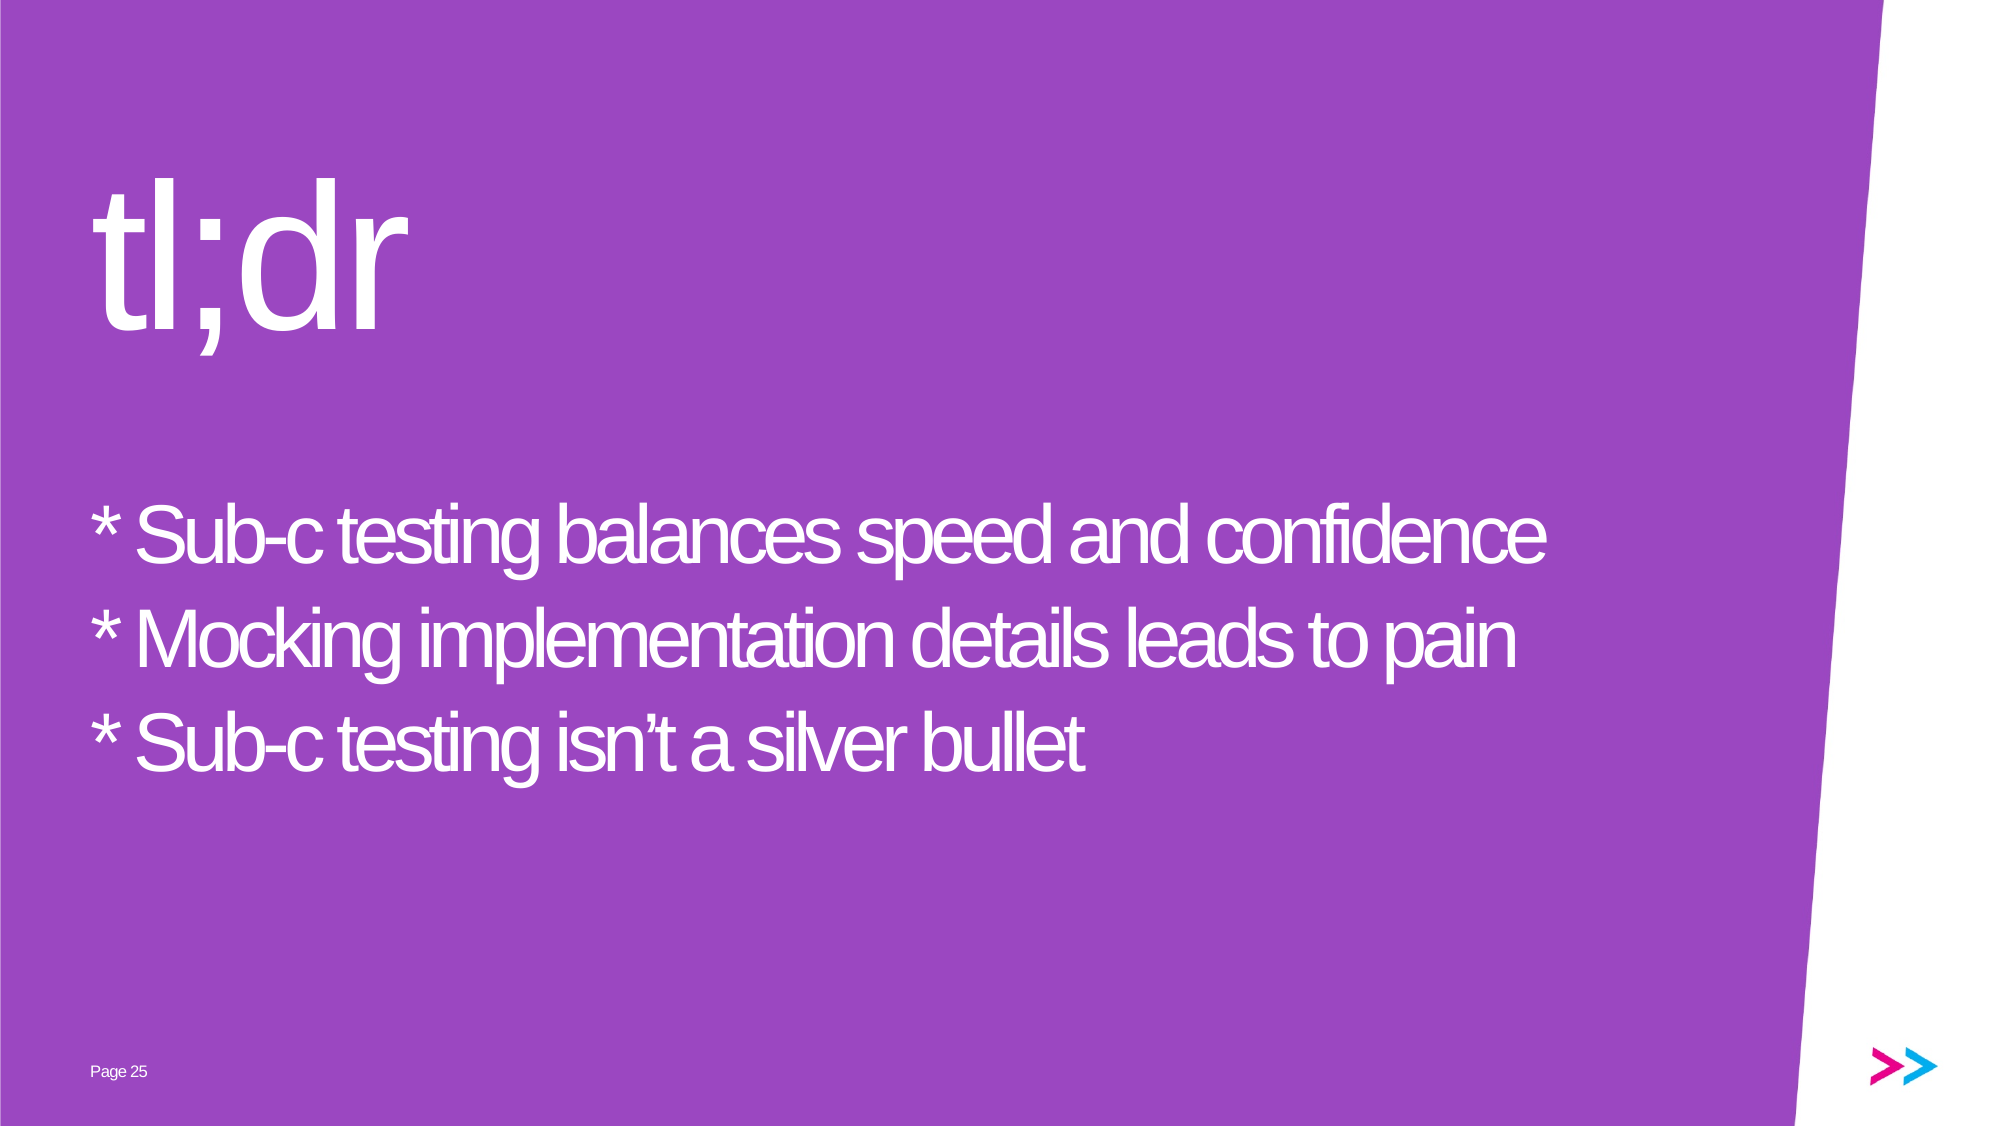

# tl;dr * Sub-c testing balances speed and confidence * Mocking implementation details leads to pain * Sub-c testing isn’t a silver bullet
25